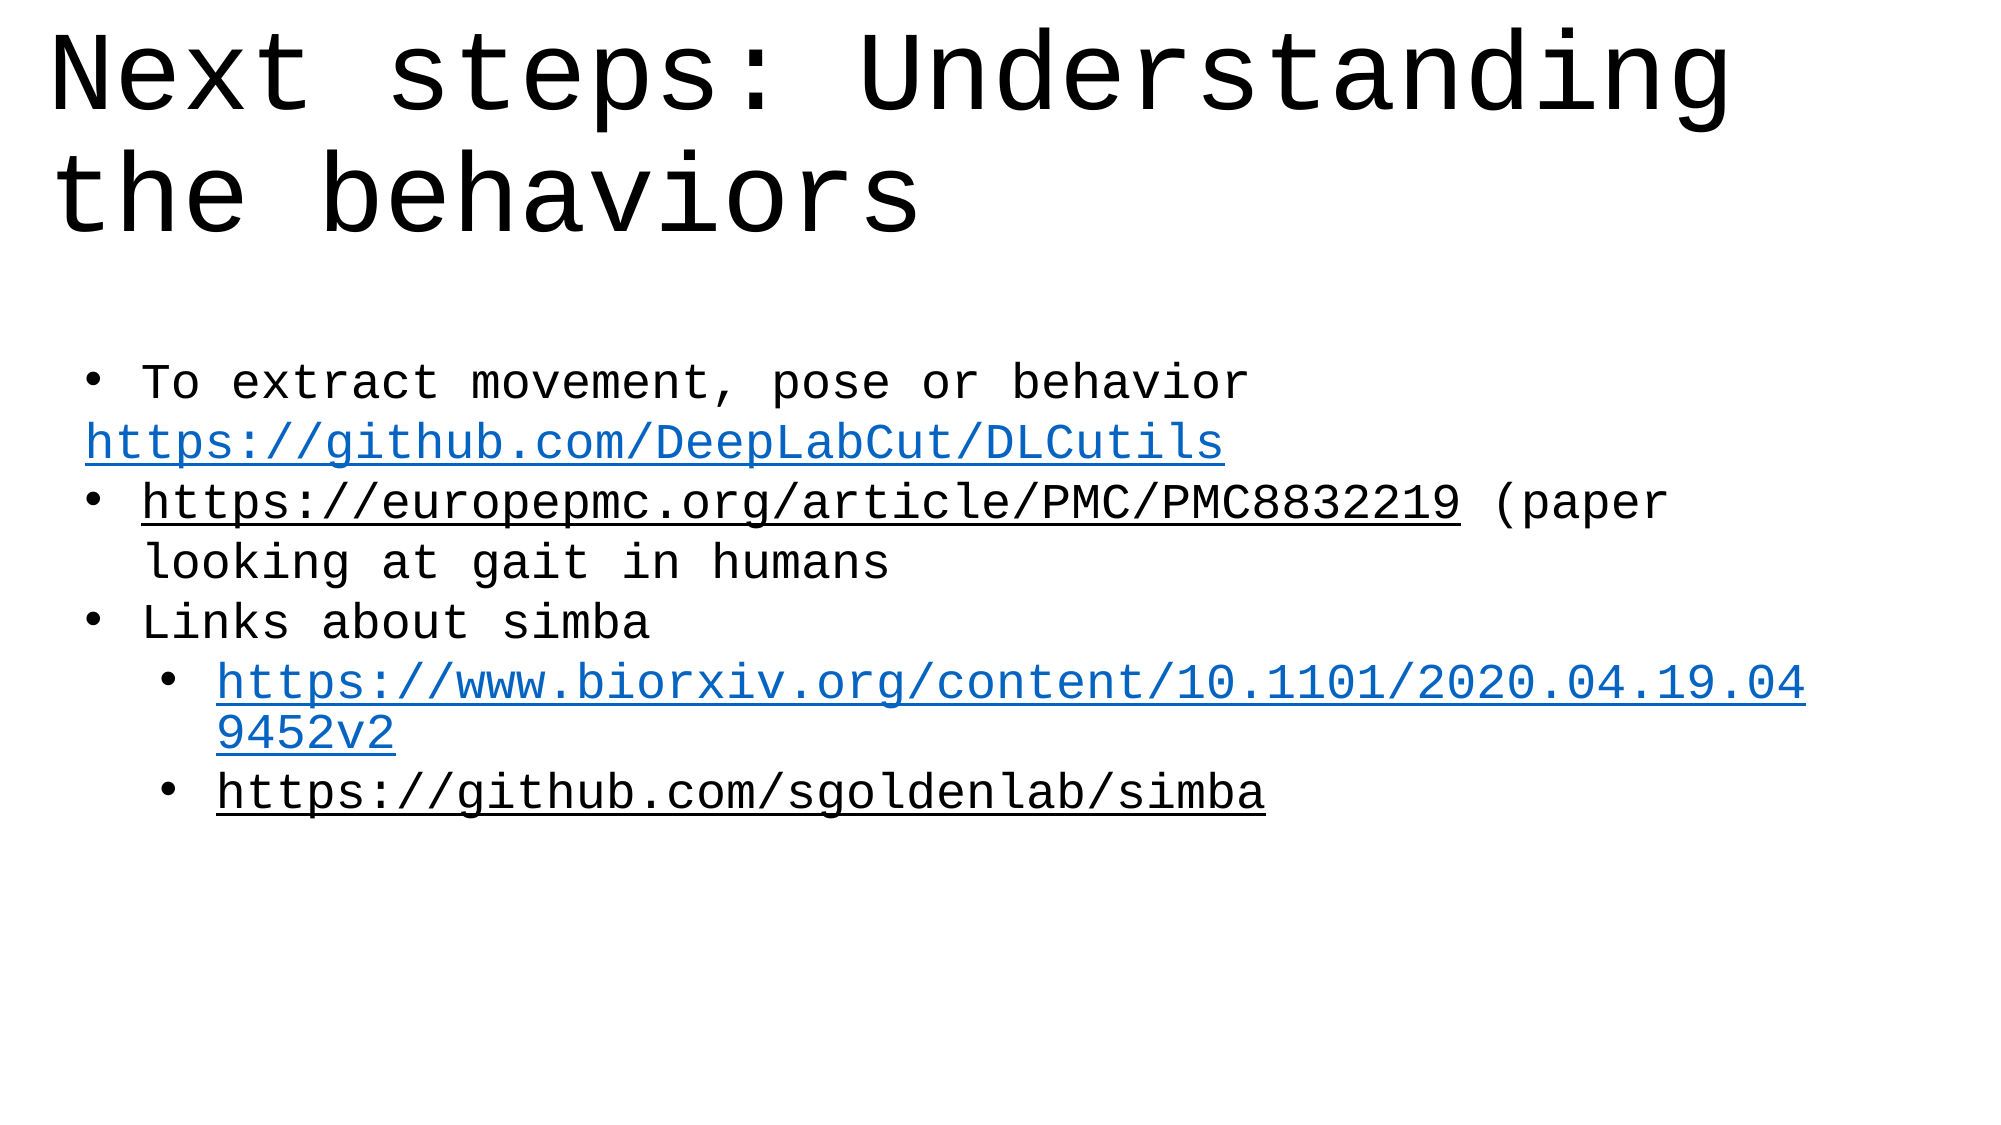

# Next steps: Understanding the behaviors

To extract movement, pose or behavior
https://github.com/DeepLabCut/DLCutils
https://europepmc.org/article/PMC/PMC8832219 (paper looking at gait in humans
Links about simba
https://www.biorxiv.org/content/10.1101/2020.04.19.049452v2
https://github.com/sgoldenlab/simba